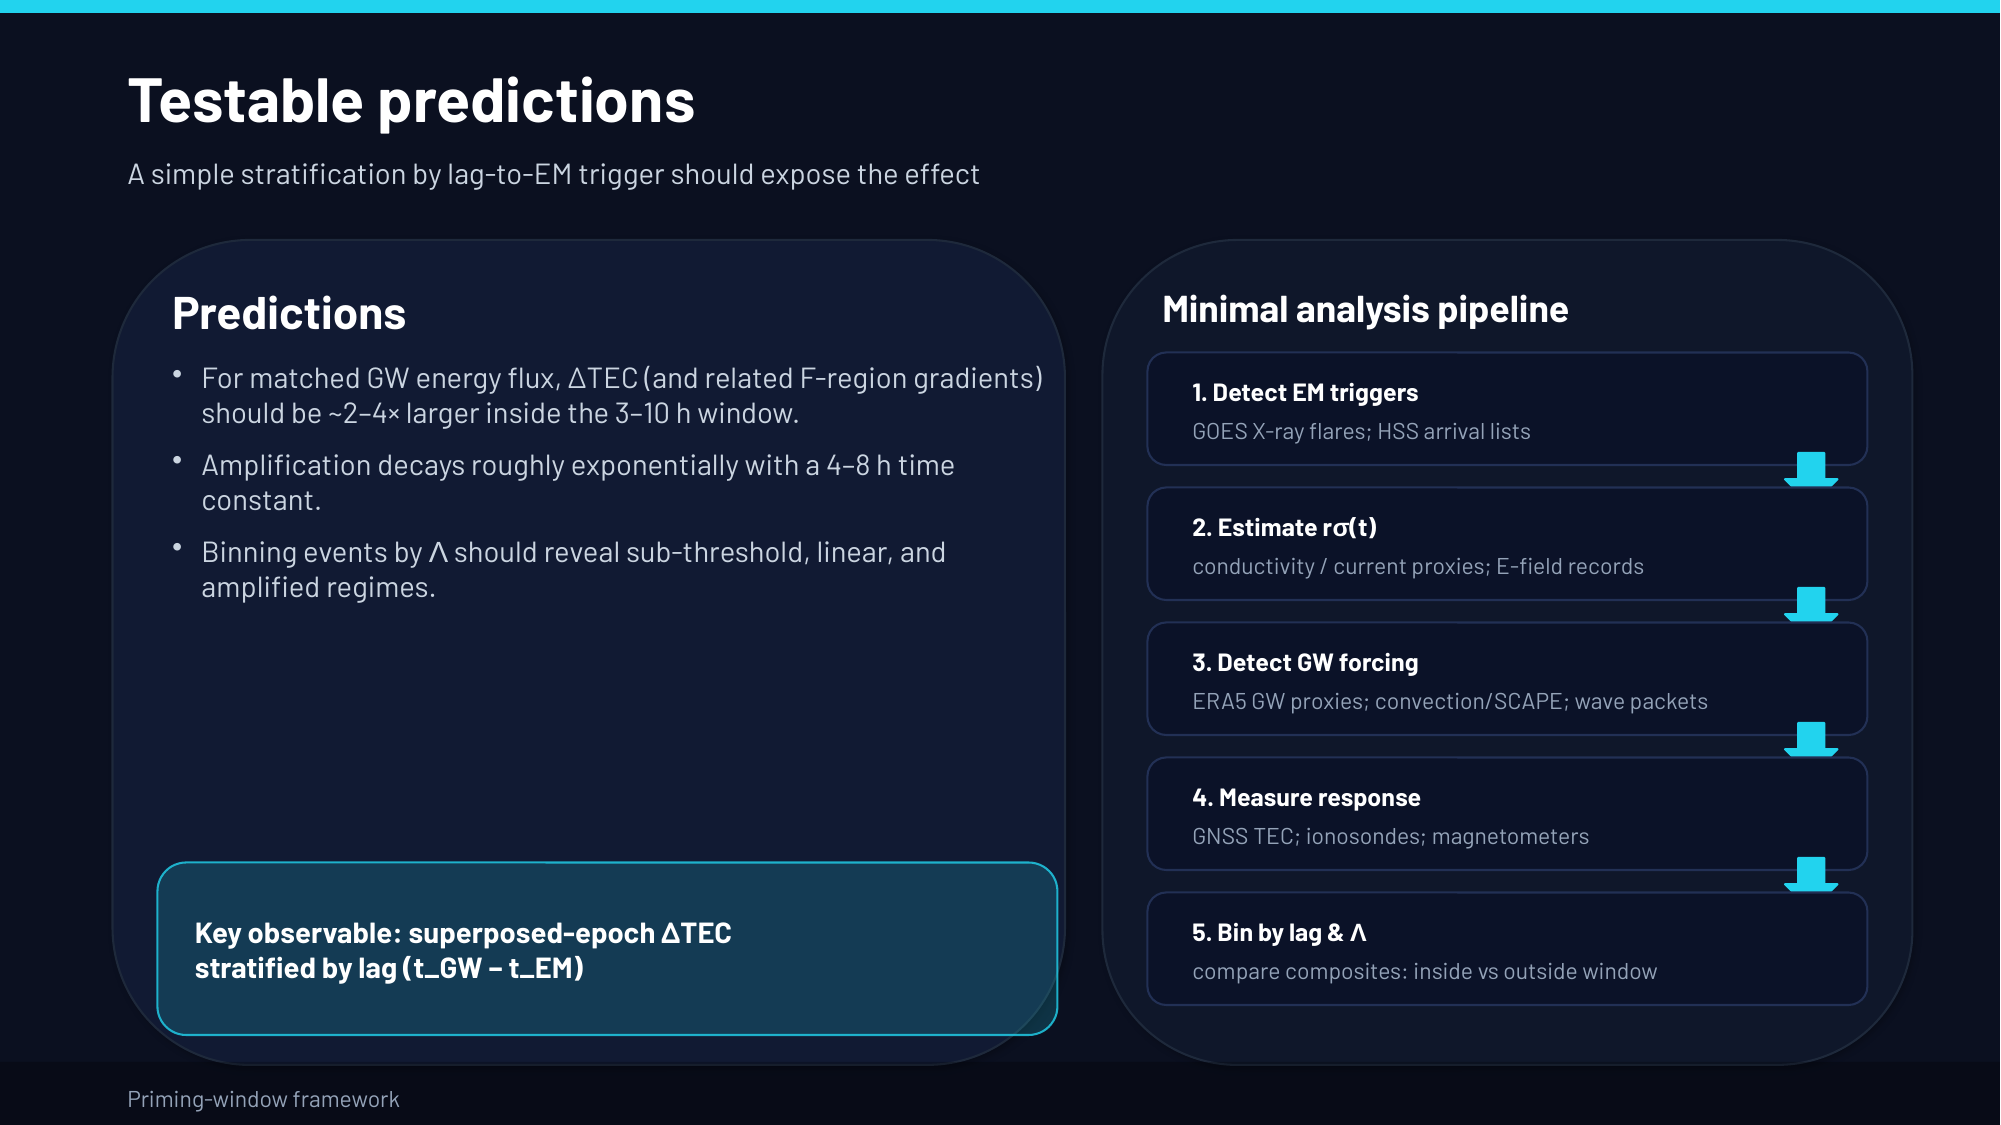

Testable predictions
A simple stratification by lag-to-EM trigger should expose the effect

Predictions
Minimal analysis pipeline
For matched GW energy flux, ΔTEC (and related F-region gradients) should be ~2–4× larger inside the 3–10 h window.
Amplification decays roughly exponentially with a 4–8 h time constant.
Binning events by Λ should reveal sub-threshold, linear, and amplified regimes.

1. Detect EM triggers
GOES X-ray flares; HSS arrival lists

2. Estimate rσ(t)
conductivity / current proxies; E-field records

3. Detect GW forcing
ERA5 GW proxies; convection/SCAPE; wave packets

4. Measure response
GNSS TEC; ionosondes; magnetometers

Key observable: superposed-epoch ΔTEC
stratified by lag (t_GW − t_EM)

5. Bin by lag & Λ
compare composites: inside vs outside window

Priming-window framework